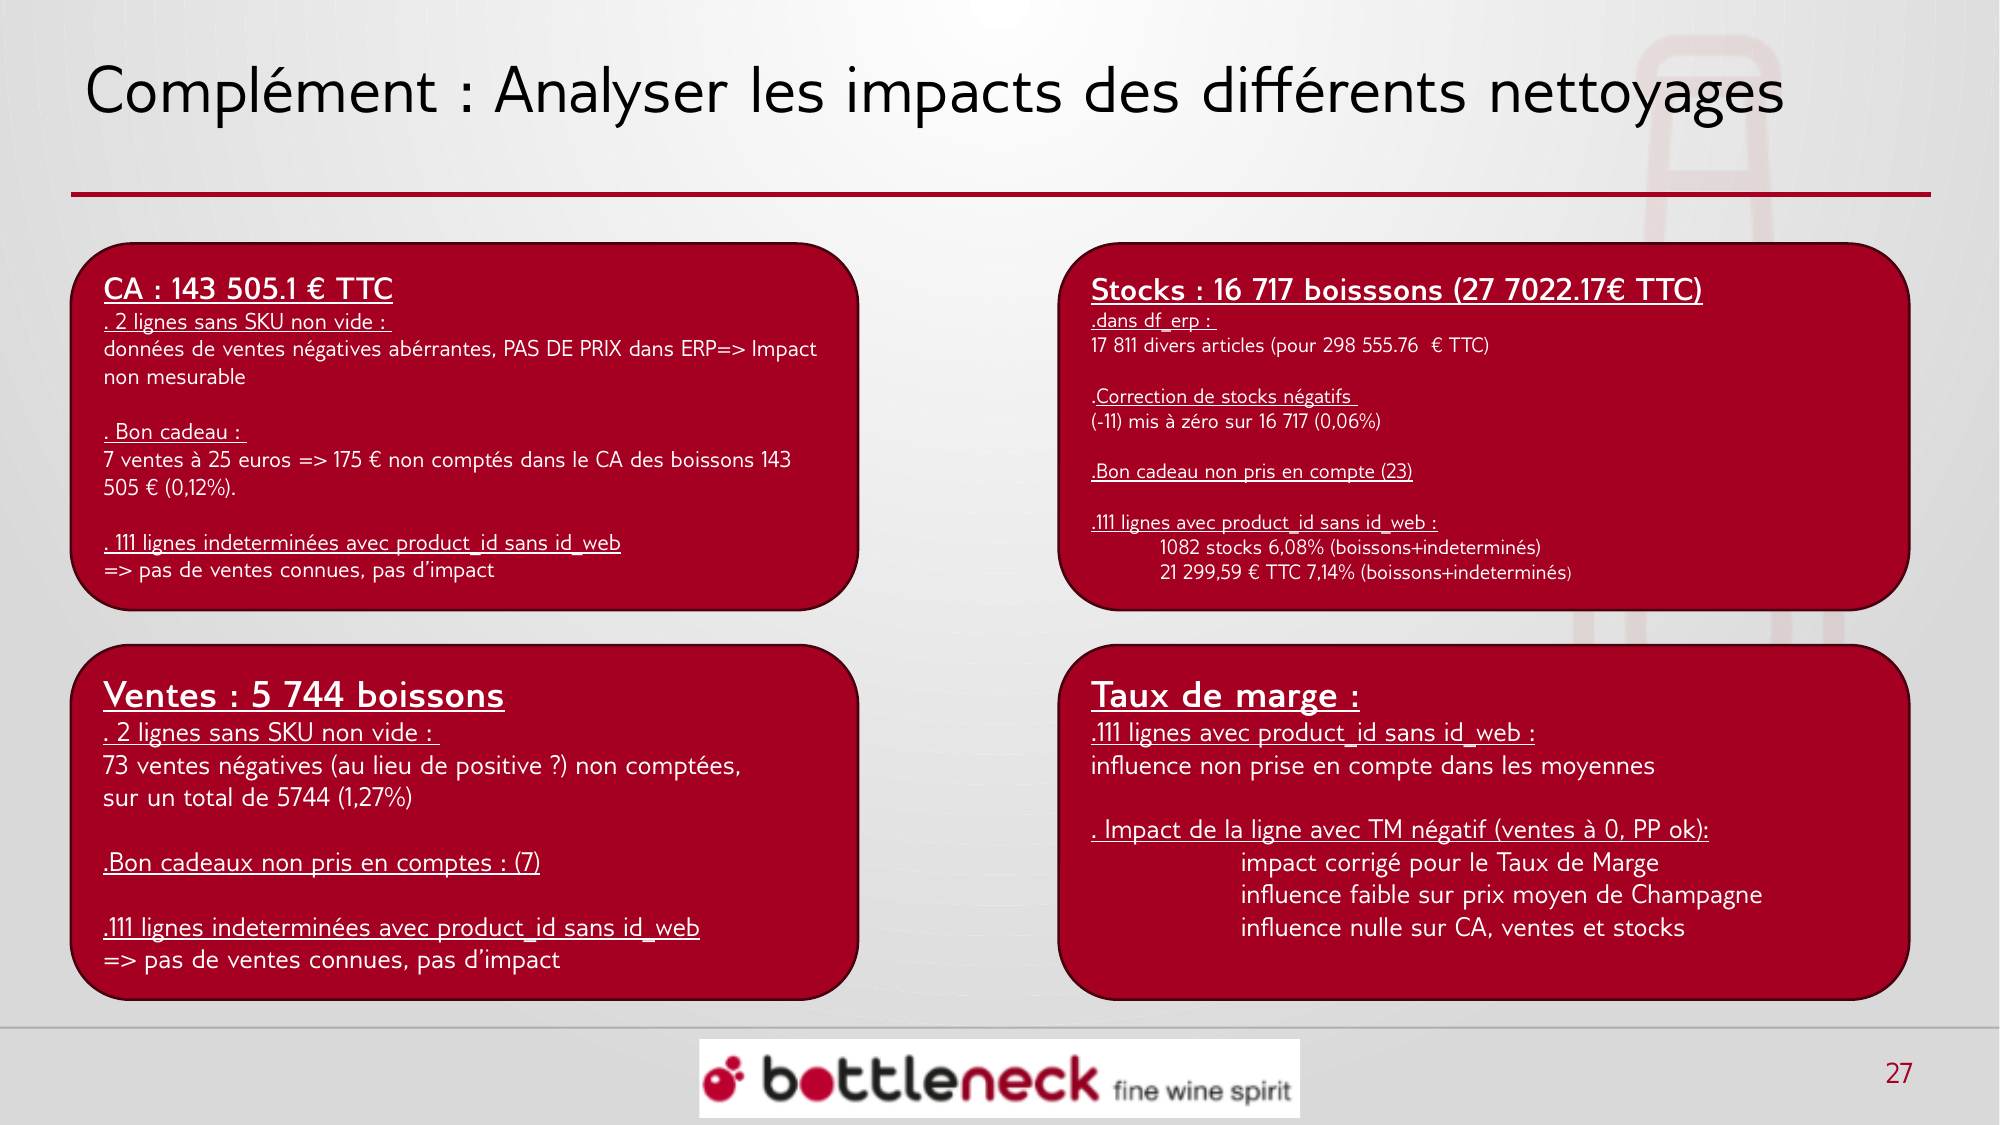

# Complément : Analyser les impacts des différents nettoyages
CA : 143 505.1 € TTC
. 2 lignes sans SKU non vide :
données de ventes négatives abérrantes, PAS DE PRIX dans ERP=> Impact non mesurable

. Bon cadeau :
7 ventes à 25 euros => 175 € non comptés dans le CA des boissons 143 505 € (0,12%).

. 111 lignes indeterminées avec product_id sans id_web
=> pas de ventes connues, pas d’impact
Stocks : 16 717 boisssons (27 7022.17€ TTC)
.dans df_erp :
17 811 divers articles (pour 298 555.76  € TTC)

.Correction de stocks négatifs
(-11) mis à zéro sur 16 717 (0,06%)

.Bon cadeau non pris en compte (23)

.111 lignes avec product_id sans id_web :
	1082 stocks 6,08% (boissons+indeterminés)
	21 299,59 € TTC 7,14% (boissons+indeterminés)
Taux de marge :
.111 lignes avec product_id sans id_web :
influence non prise en compte dans les moyennes

. Impact de la ligne avec TM négatif (ventes à 0, PP ok):
	impact corrigé pour le Taux de Marge
	influence faible sur prix moyen de Champagne
	influence nulle sur CA, ventes et stocks

Ventes : 5 744 boissons
. 2 lignes sans SKU non vide :
73 ventes négatives (au lieu de positive ?) non comptées,
sur un total de 5744 (1,27%)
.Bon cadeaux non pris en comptes : (7)
.111 lignes indeterminées avec product_id sans id_web
=> pas de ventes connues, pas d’impact

27